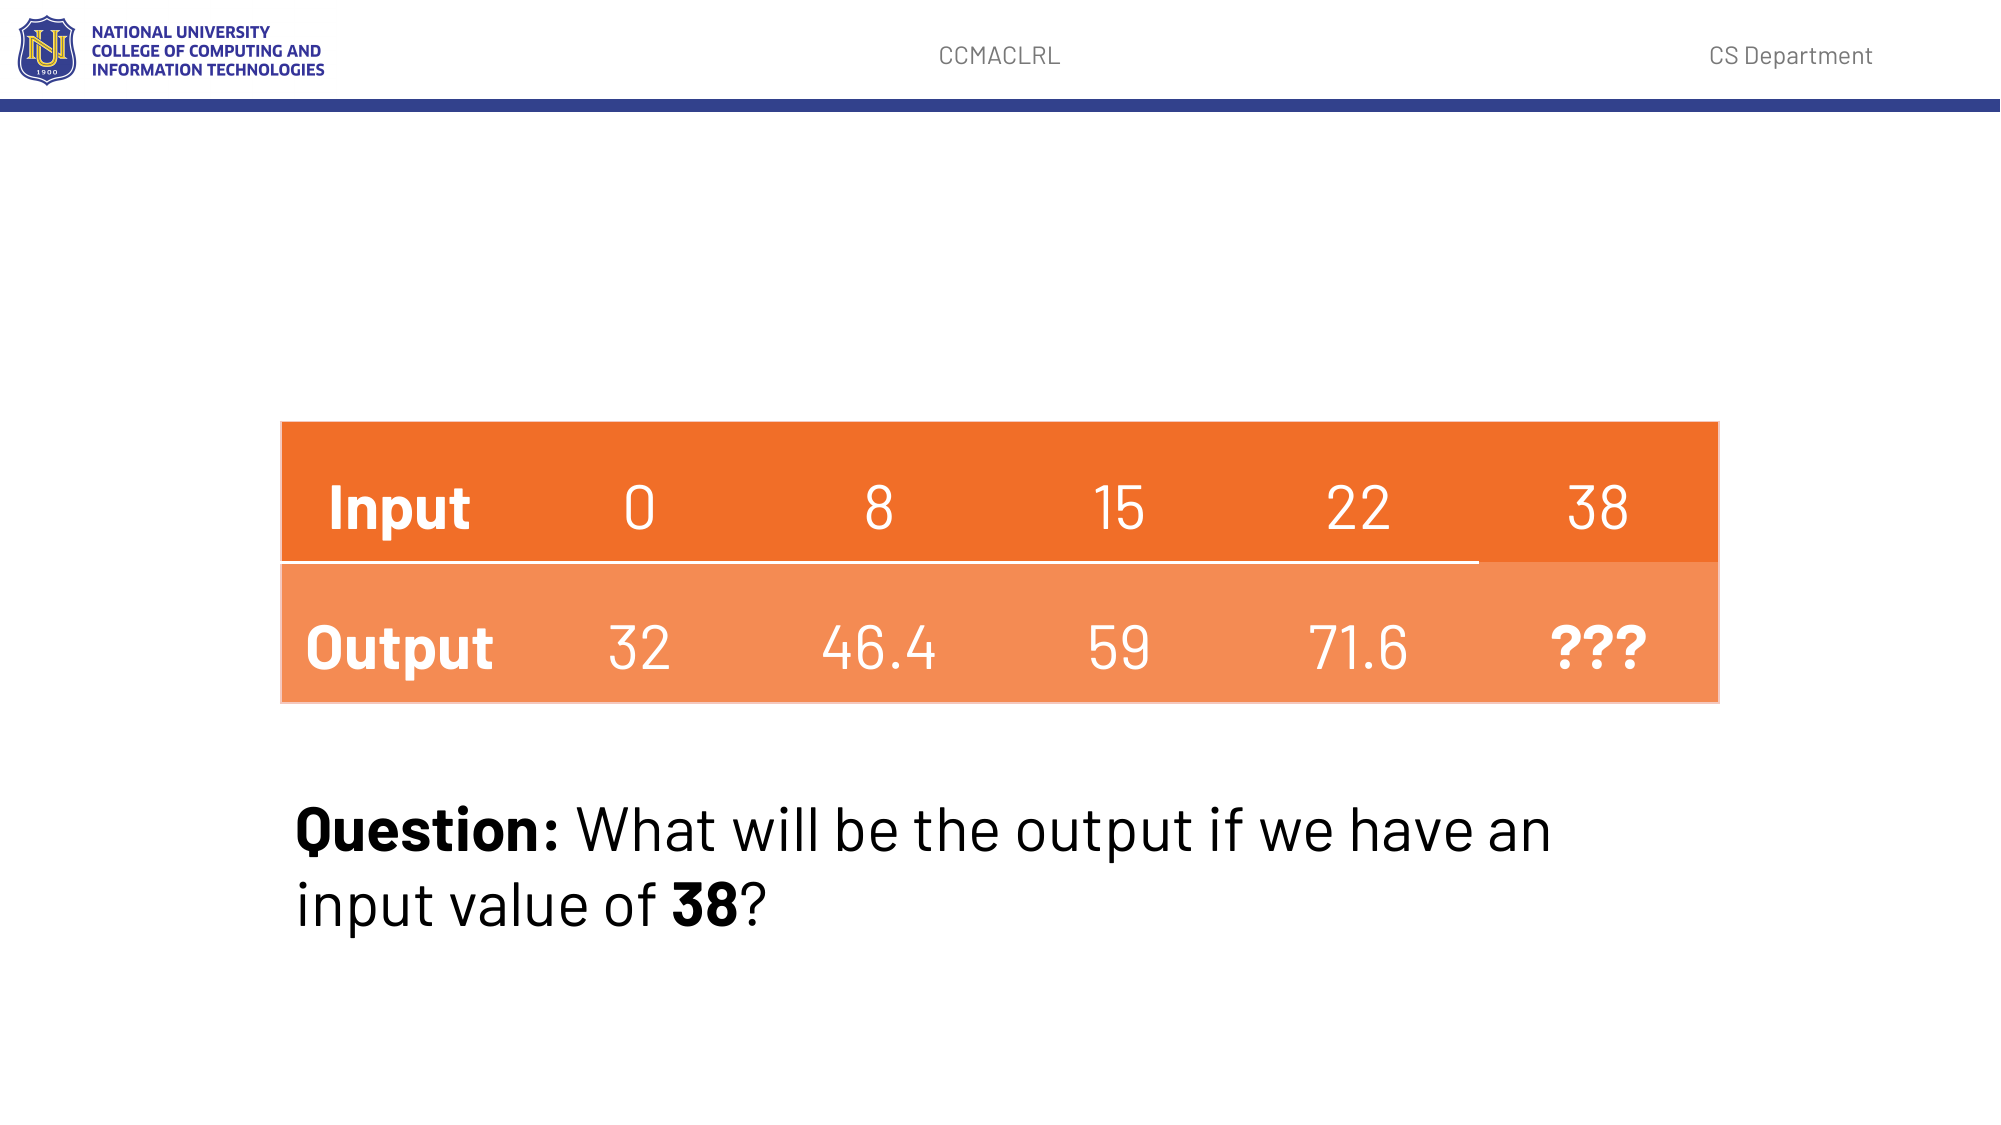

| Input | 0 | 8 | 15 | 22 | 38 |
| --- | --- | --- | --- | --- | --- |
| Output | 32 | 46.4 | 59 | 71.6 | ??? |
Question: What will be the output if we have an input value of 38?